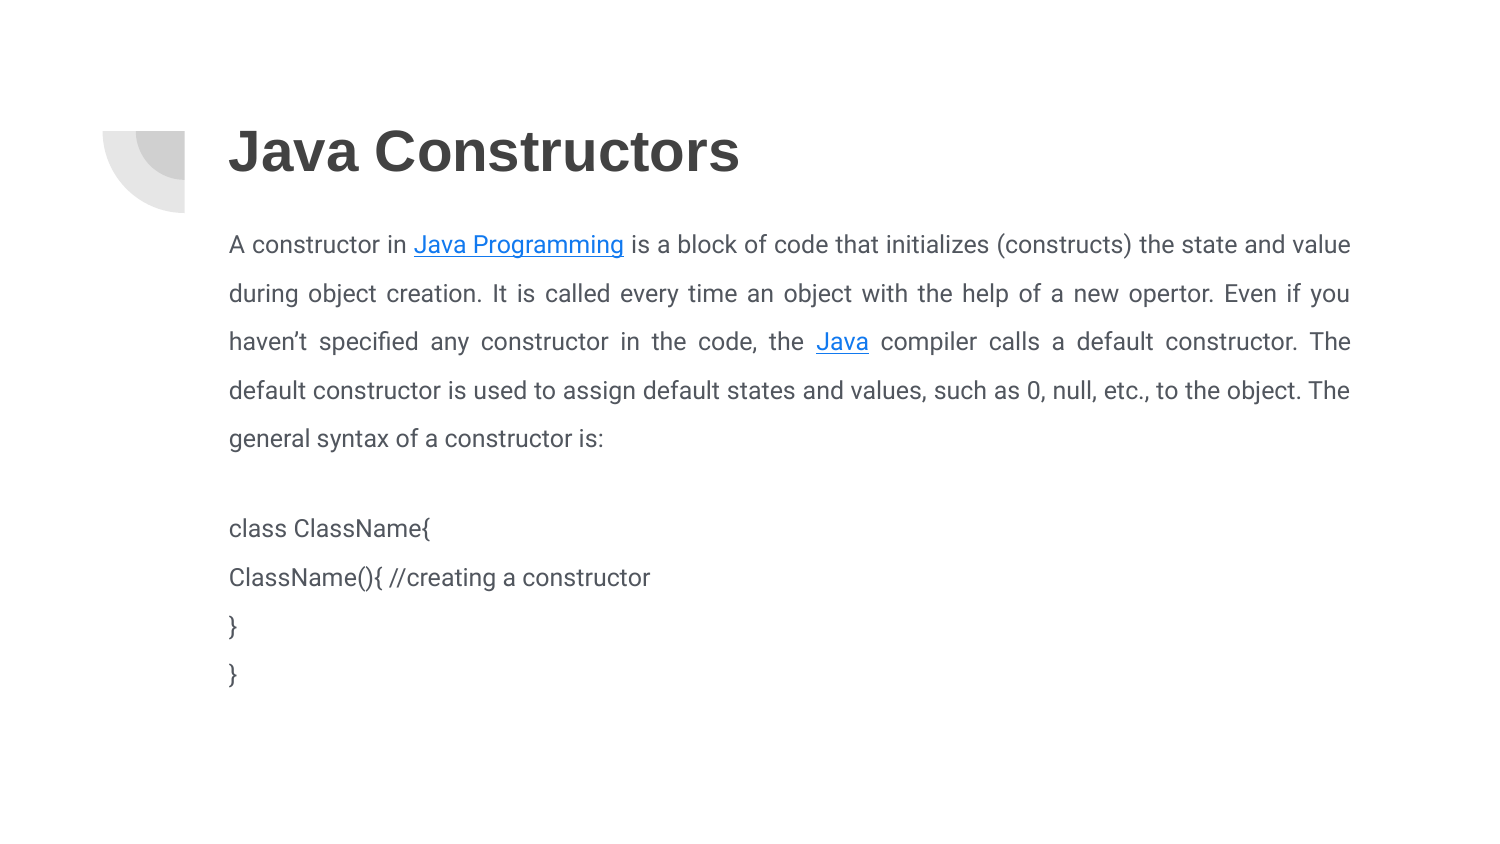

# Java Constructors
A constructor in Java Programming is a block of code that initializes (constructs) the state and value during object creation. It is called every time an object with the help of a new opertor. Even if you haven’t specified any constructor in the code, the Java compiler calls a default constructor. The default constructor is used to assign default states and values, such as 0, null, etc., to the object. The general syntax of a constructor is:
class ClassName{
ClassName(){ //creating a constructor
}
}